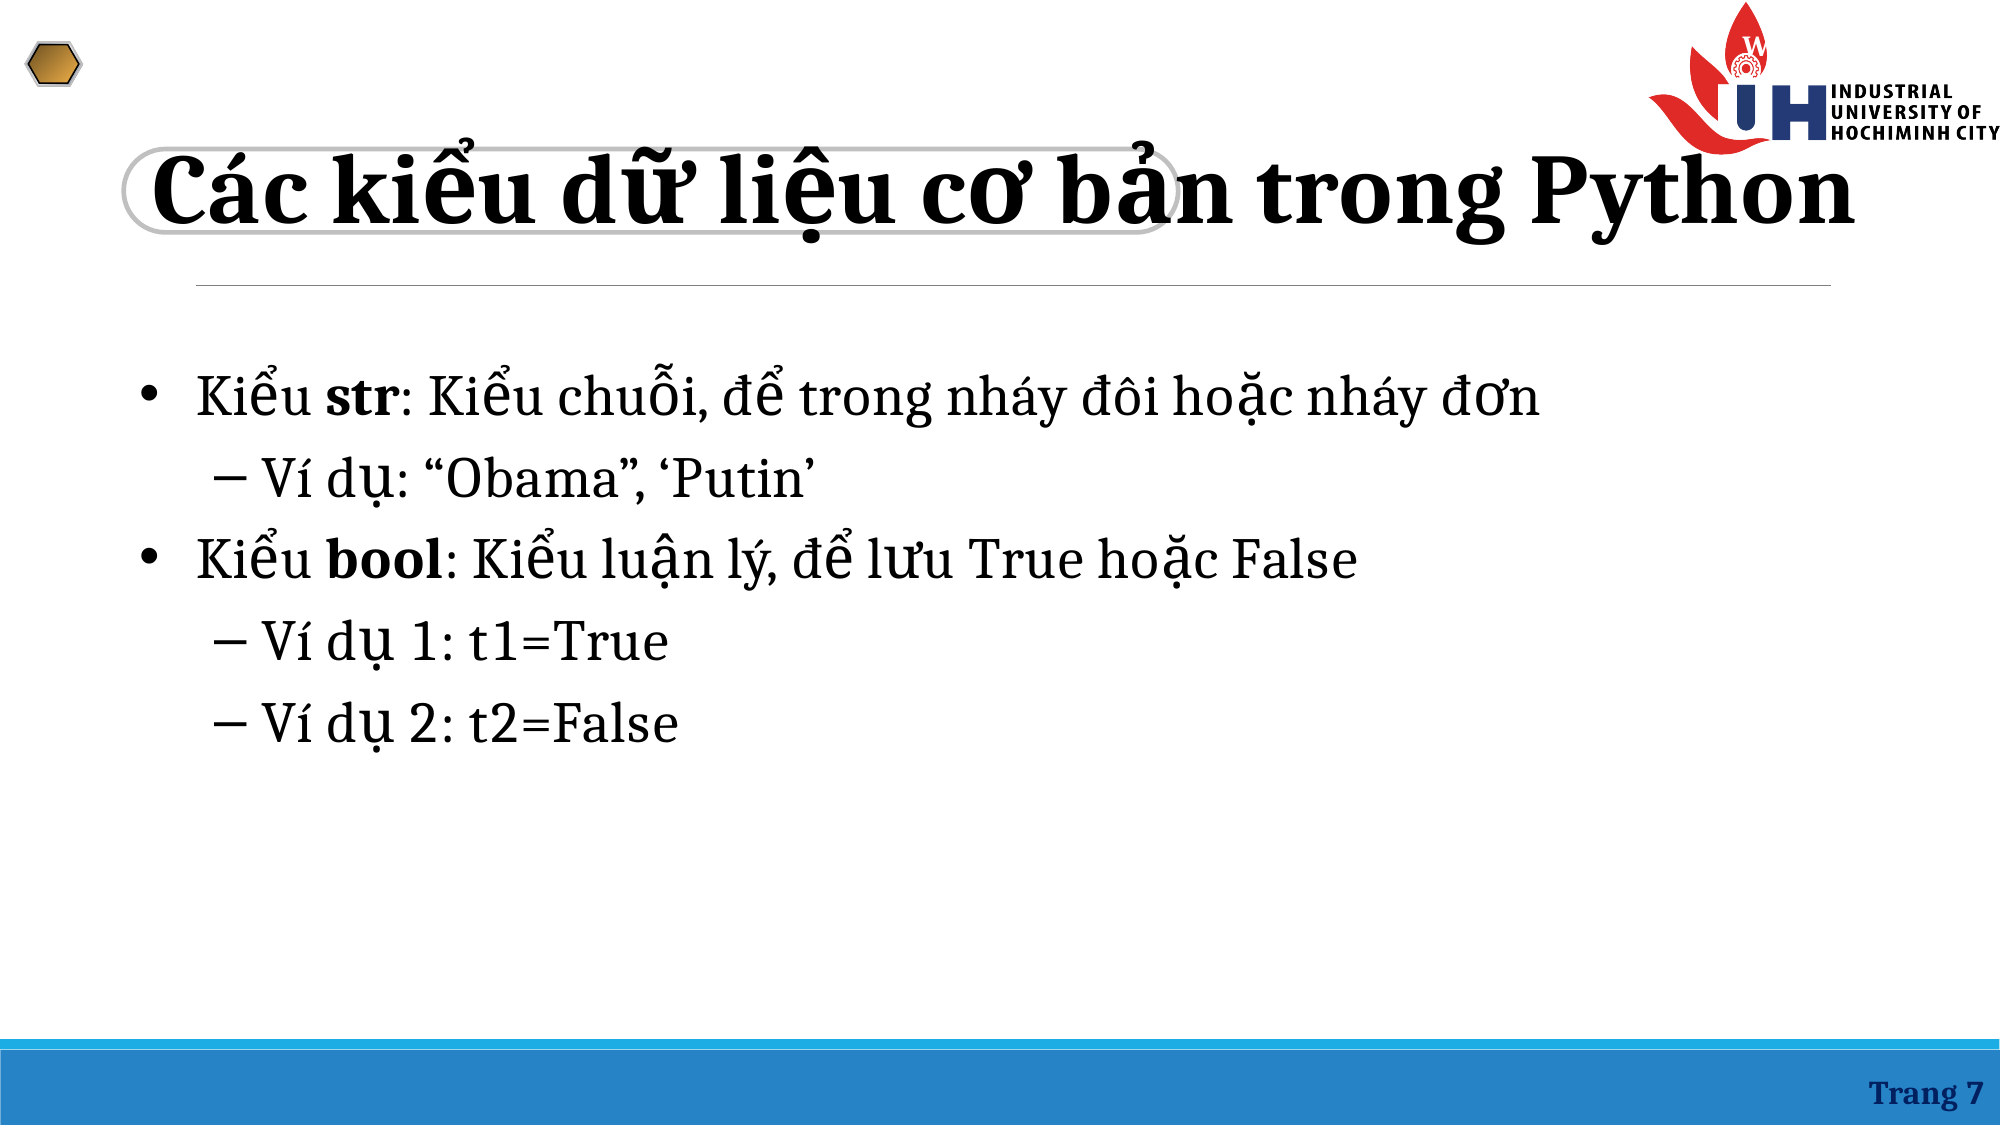

Các kiểu dữ liệu cơ bản trong Python
Kiểu str: Kiểu chuỗi, để trong nháy đôi hoặc nháy đơn
Ví dụ: “Obama”, ‘Putin’
Kiểu bool: Kiểu luận lý, để lưu True hoặc False
Ví dụ 1: t1=True
Ví dụ 2: t2=False
Trang 7